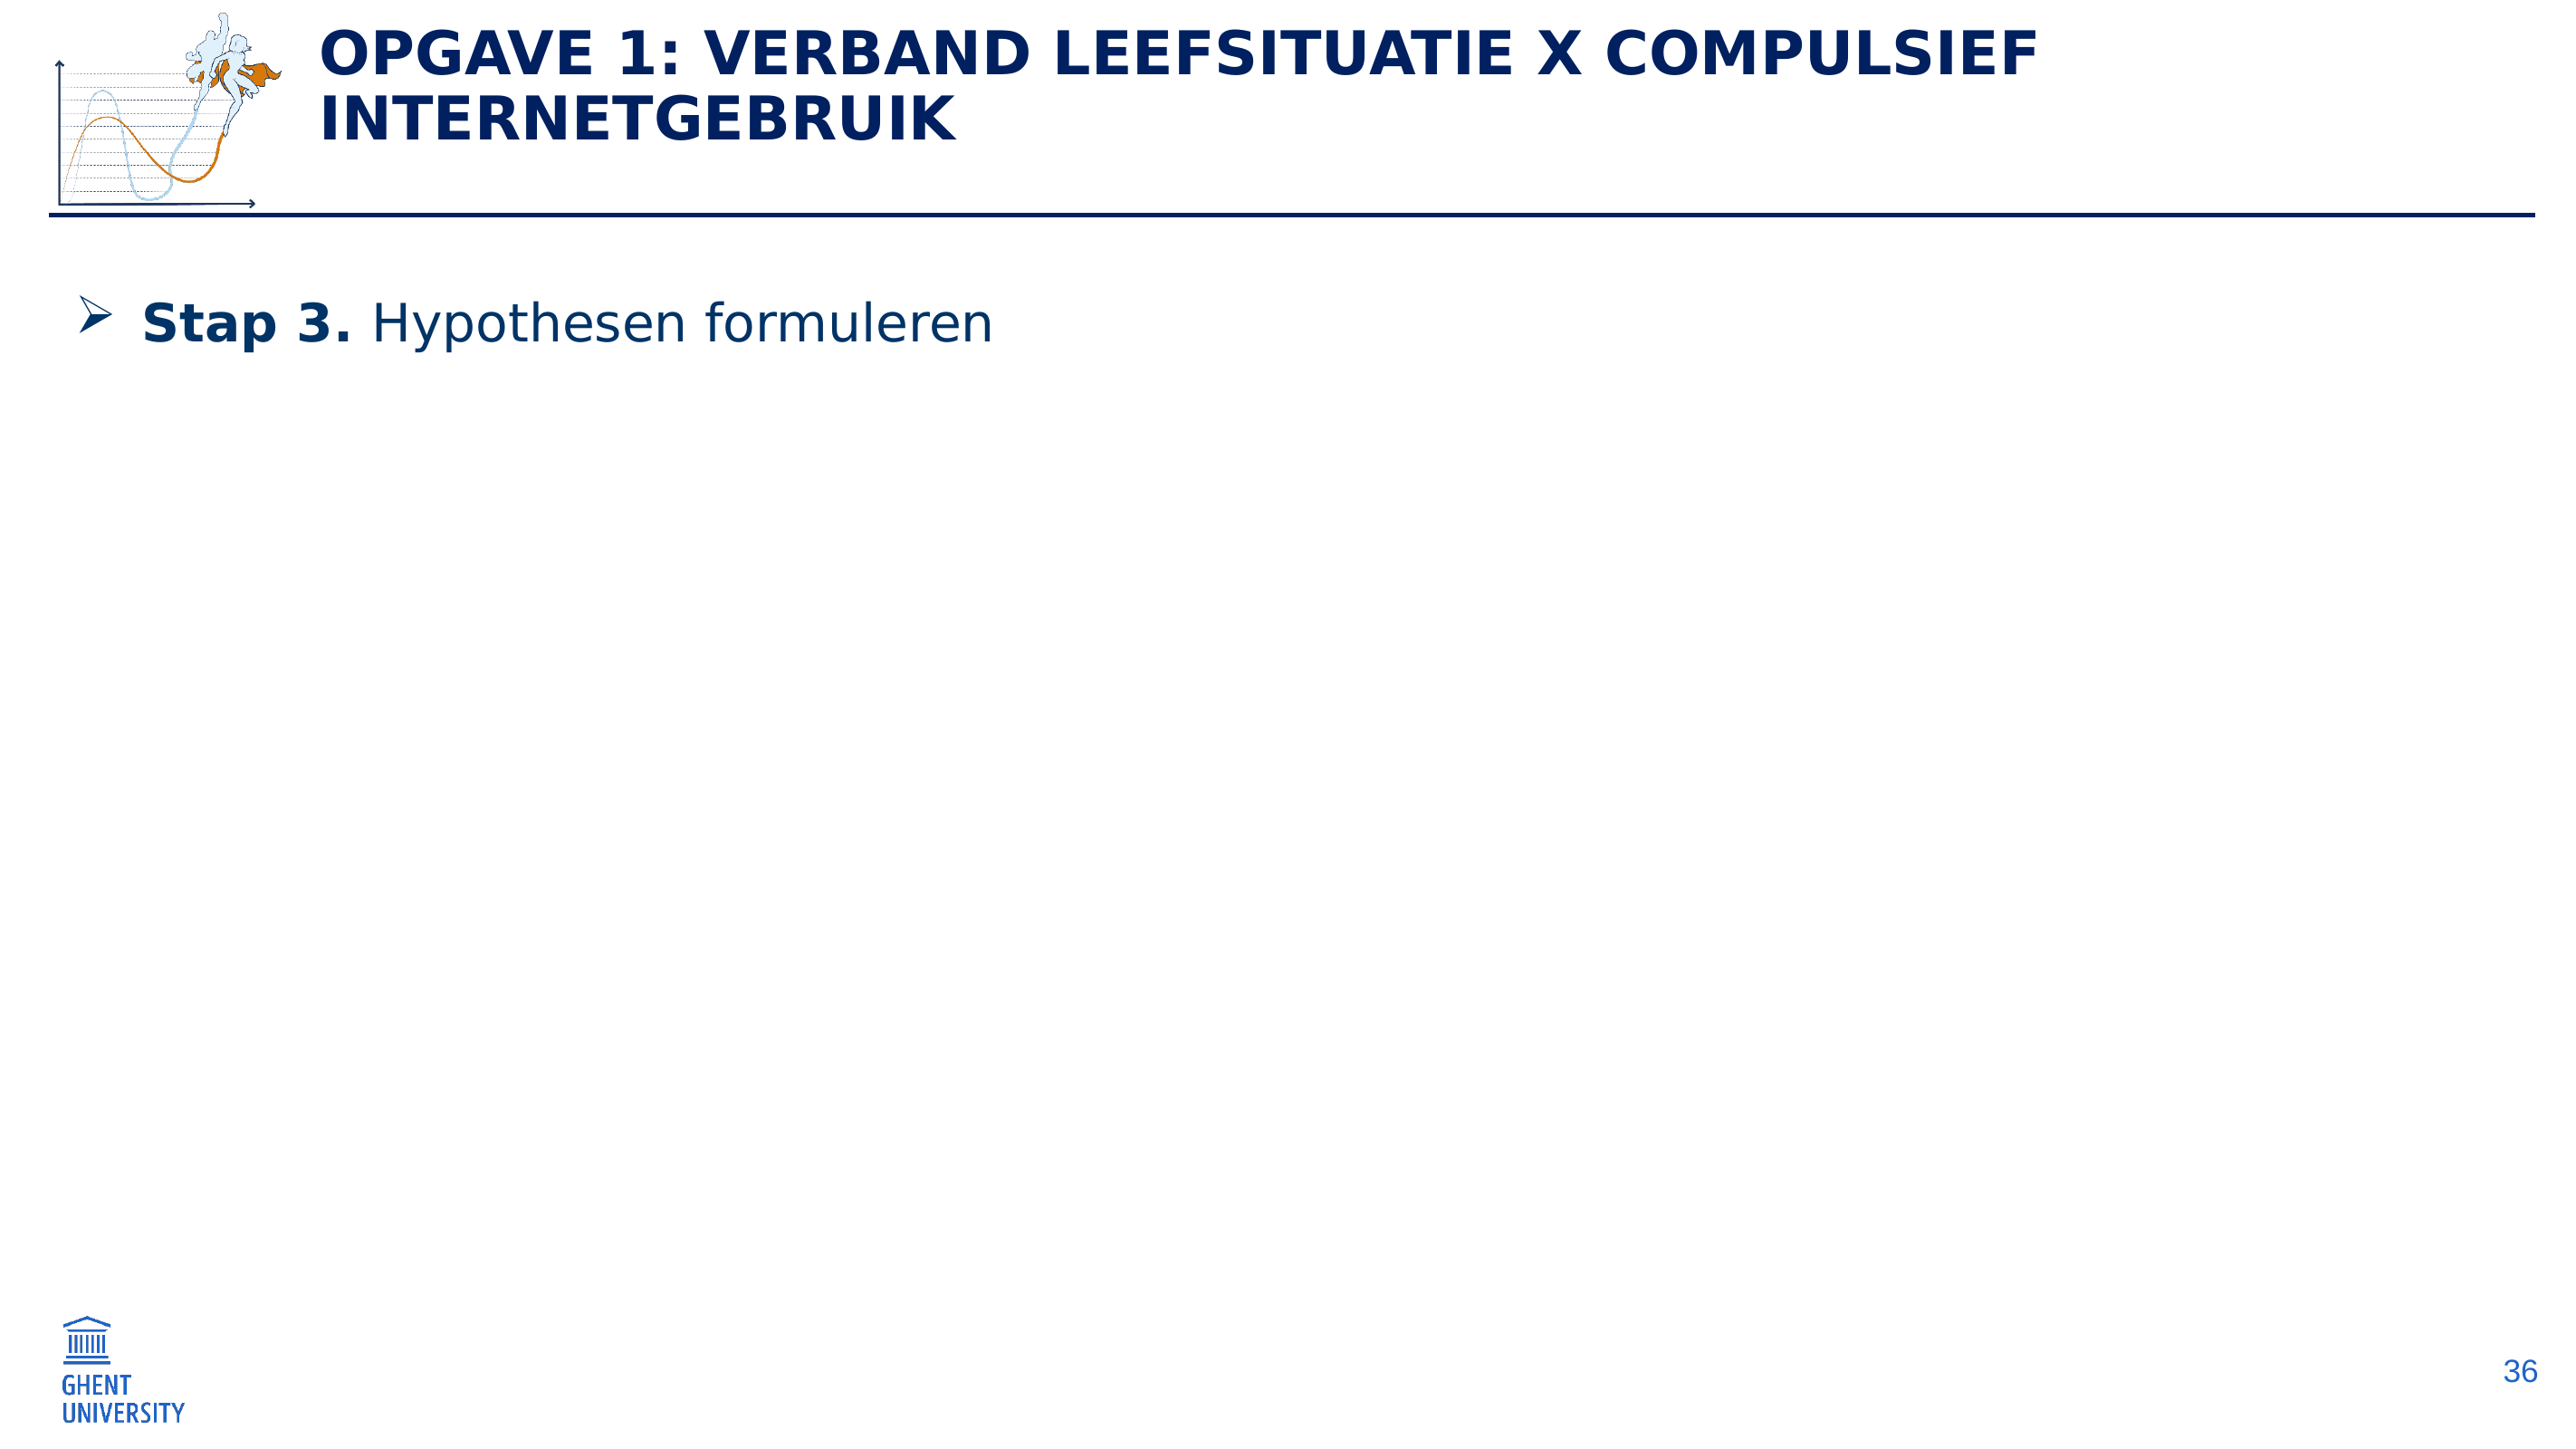

# Opgave 1: Verband Leefsituatie x Compulsief Internetgebruik
Stap 3. Hypothesen formuleren

36